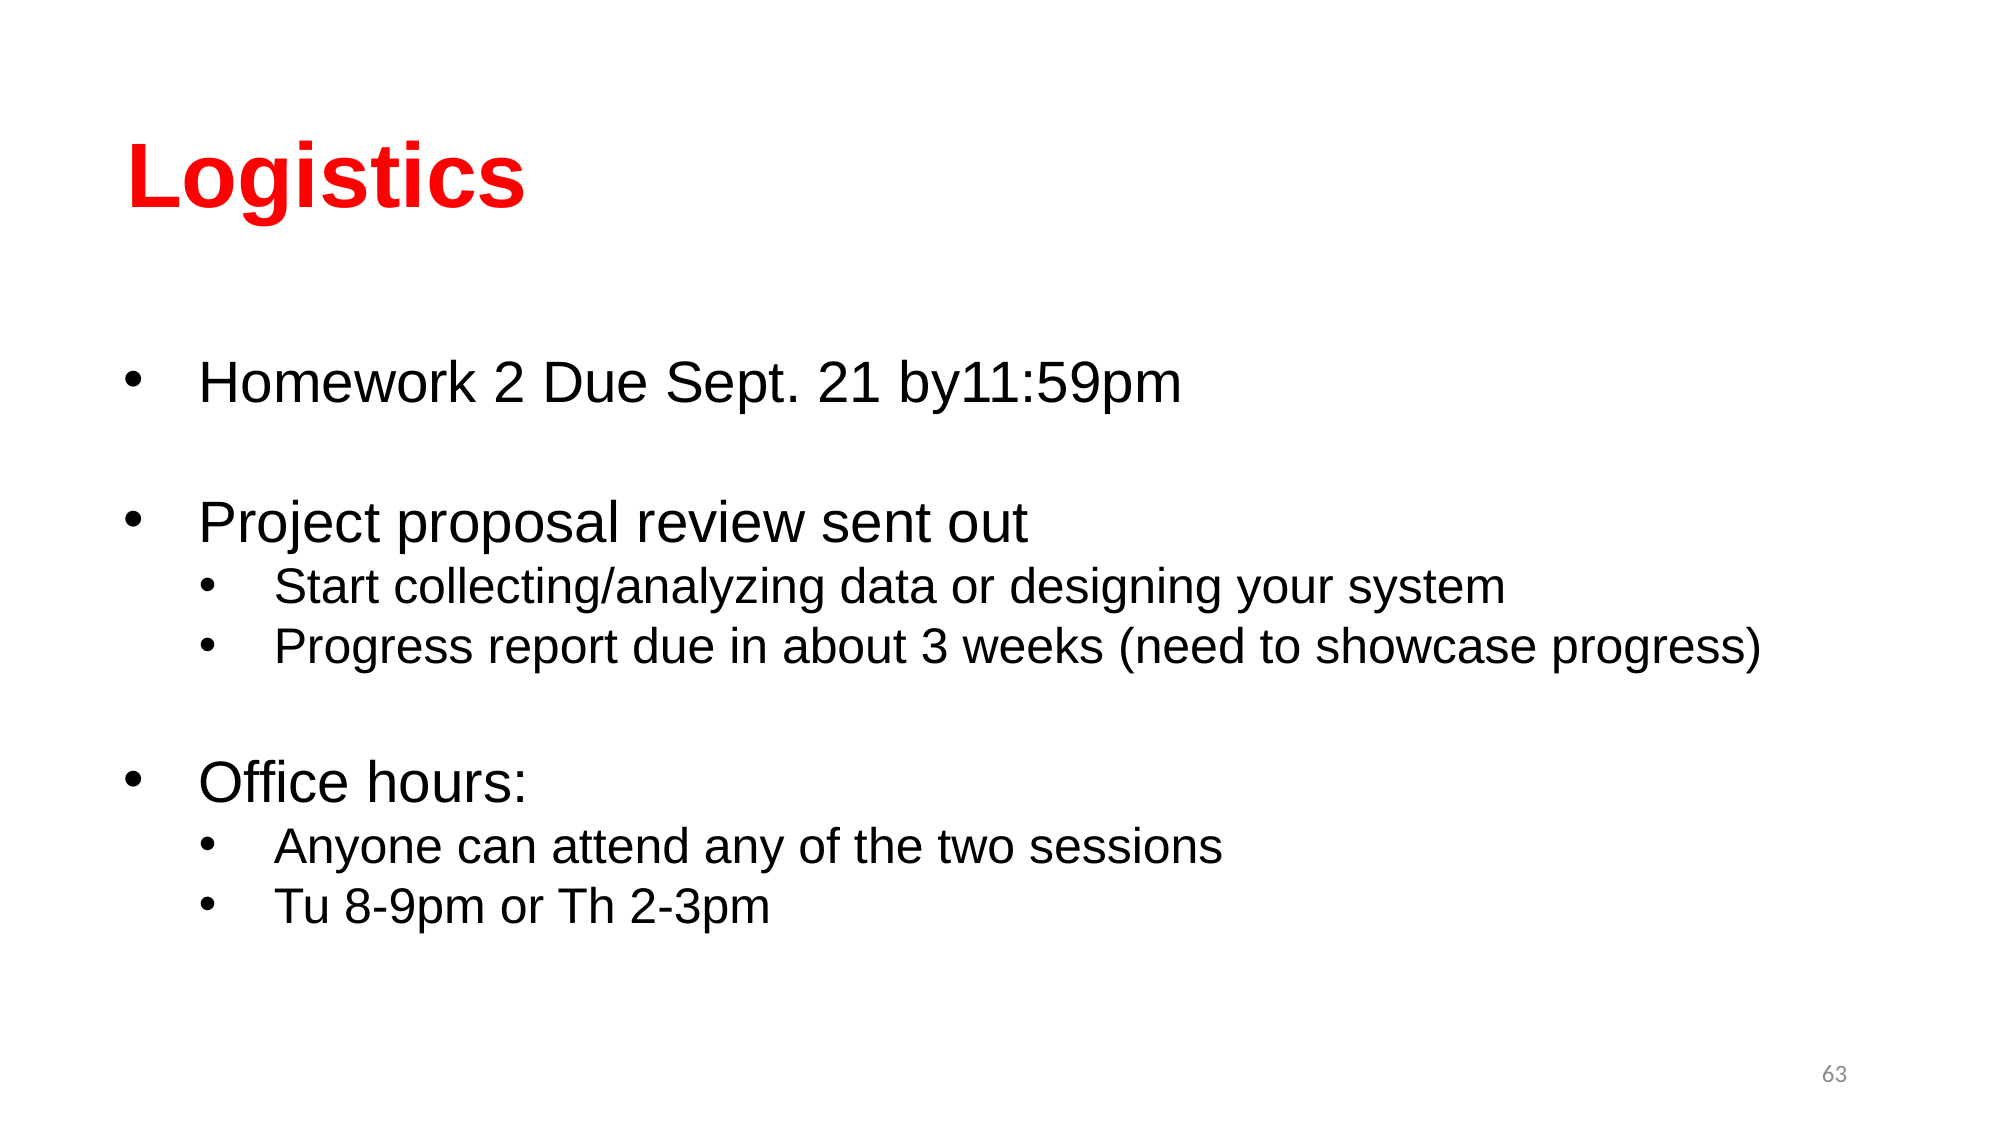

Logistics

Homework 2 Due Sept. 21 by11:59pm

Project proposal review sent out
Start collecting/analyzing data or designing your system
Progress report due in about 3 weeks (need to showcase progress)

Office hours:
Anyone can attend any of the two sessions
Tu 8-9pm or Th 2-3pm
63